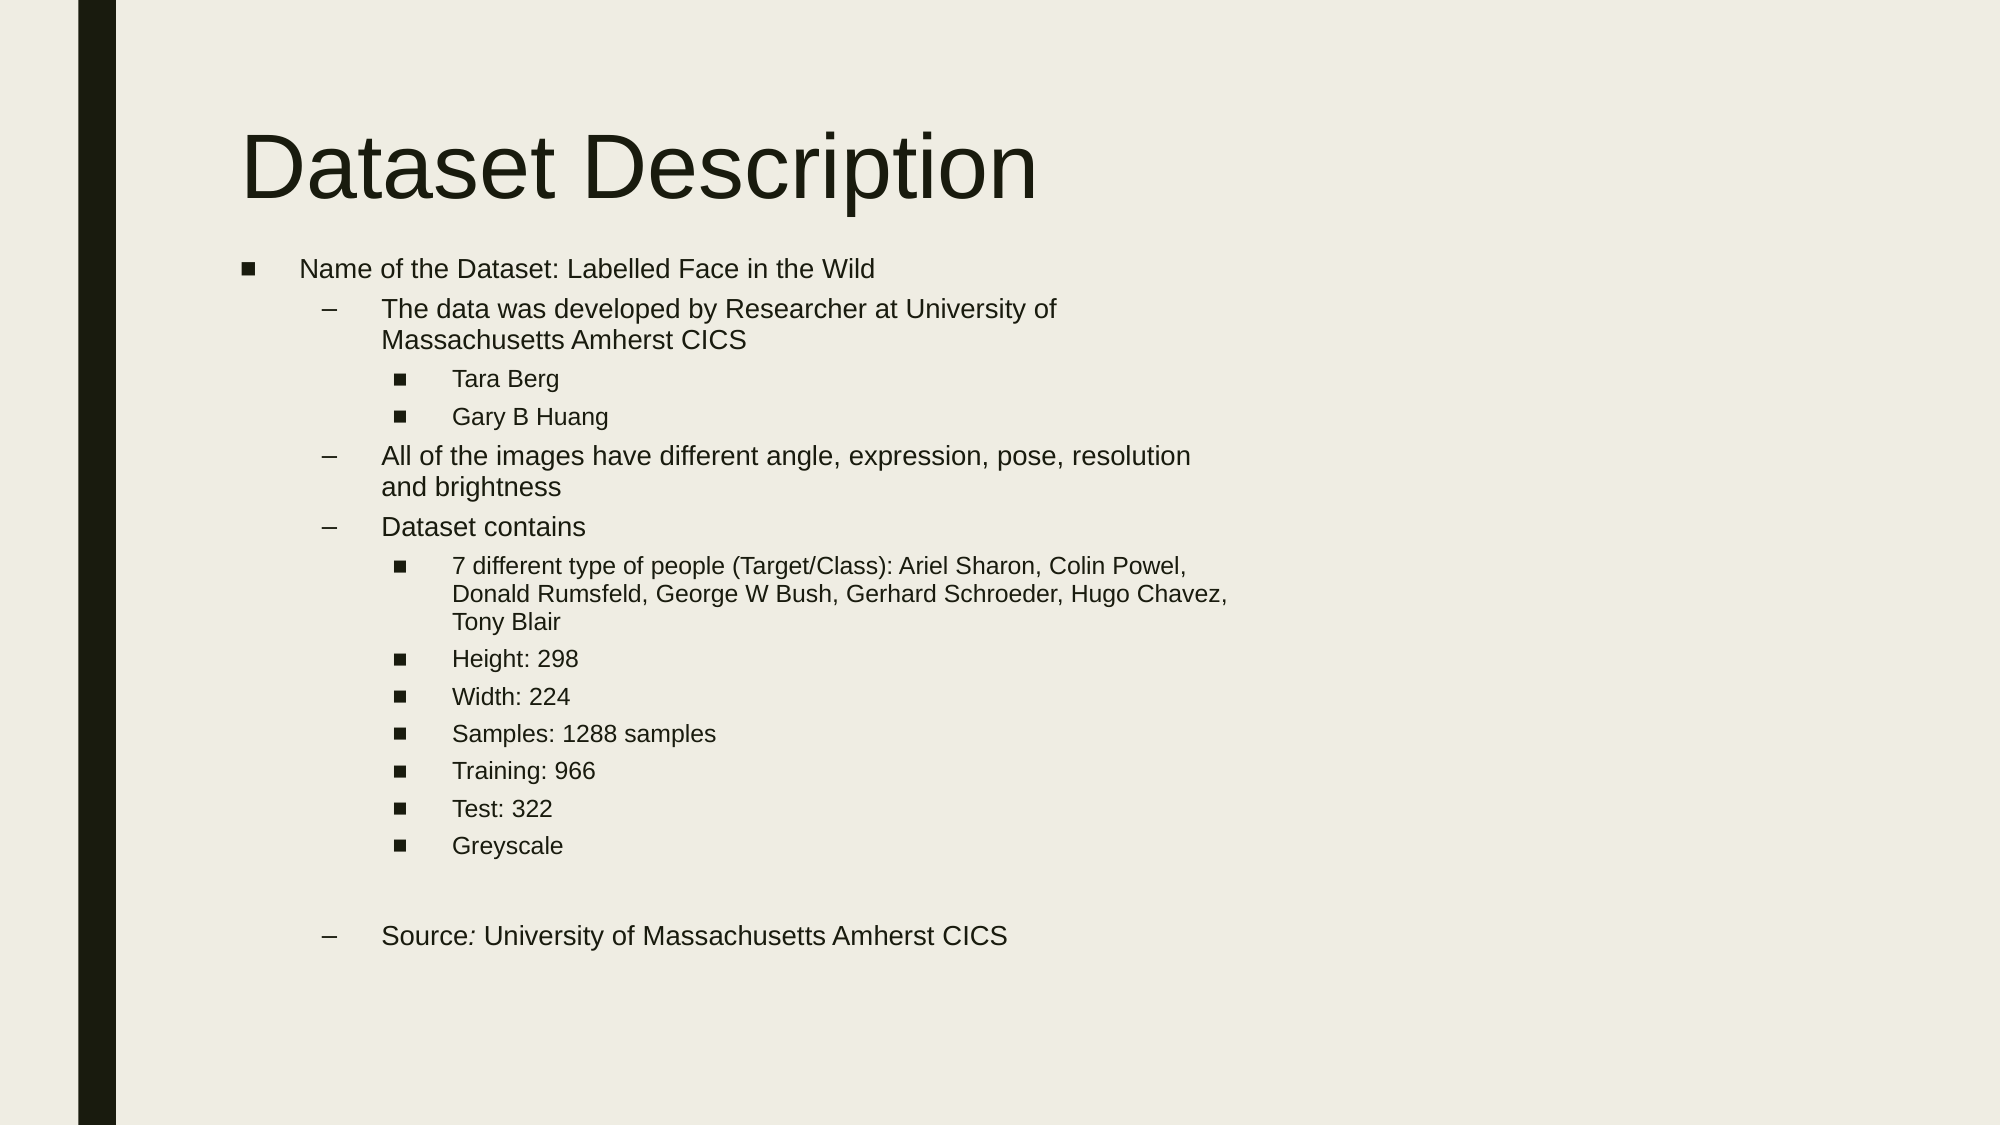

# Dataset Description
Name of the Dataset: Labelled Face in the Wild
The data was developed by Researcher at University of Massachusetts Amherst CICS
Tara Berg
Gary B Huang
All of the images have different angle, expression, pose, resolution and brightness
Dataset contains
7 different type of people (Target/Class): Ariel Sharon, Colin Powel, Donald Rumsfeld, George W Bush, Gerhard Schroeder, Hugo Chavez, Tony Blair
Height: 298
Width: 224
Samples: 1288 samples
Training: 966
Test: 322
Greyscale

Source: University of Massachusetts Amherst CICS